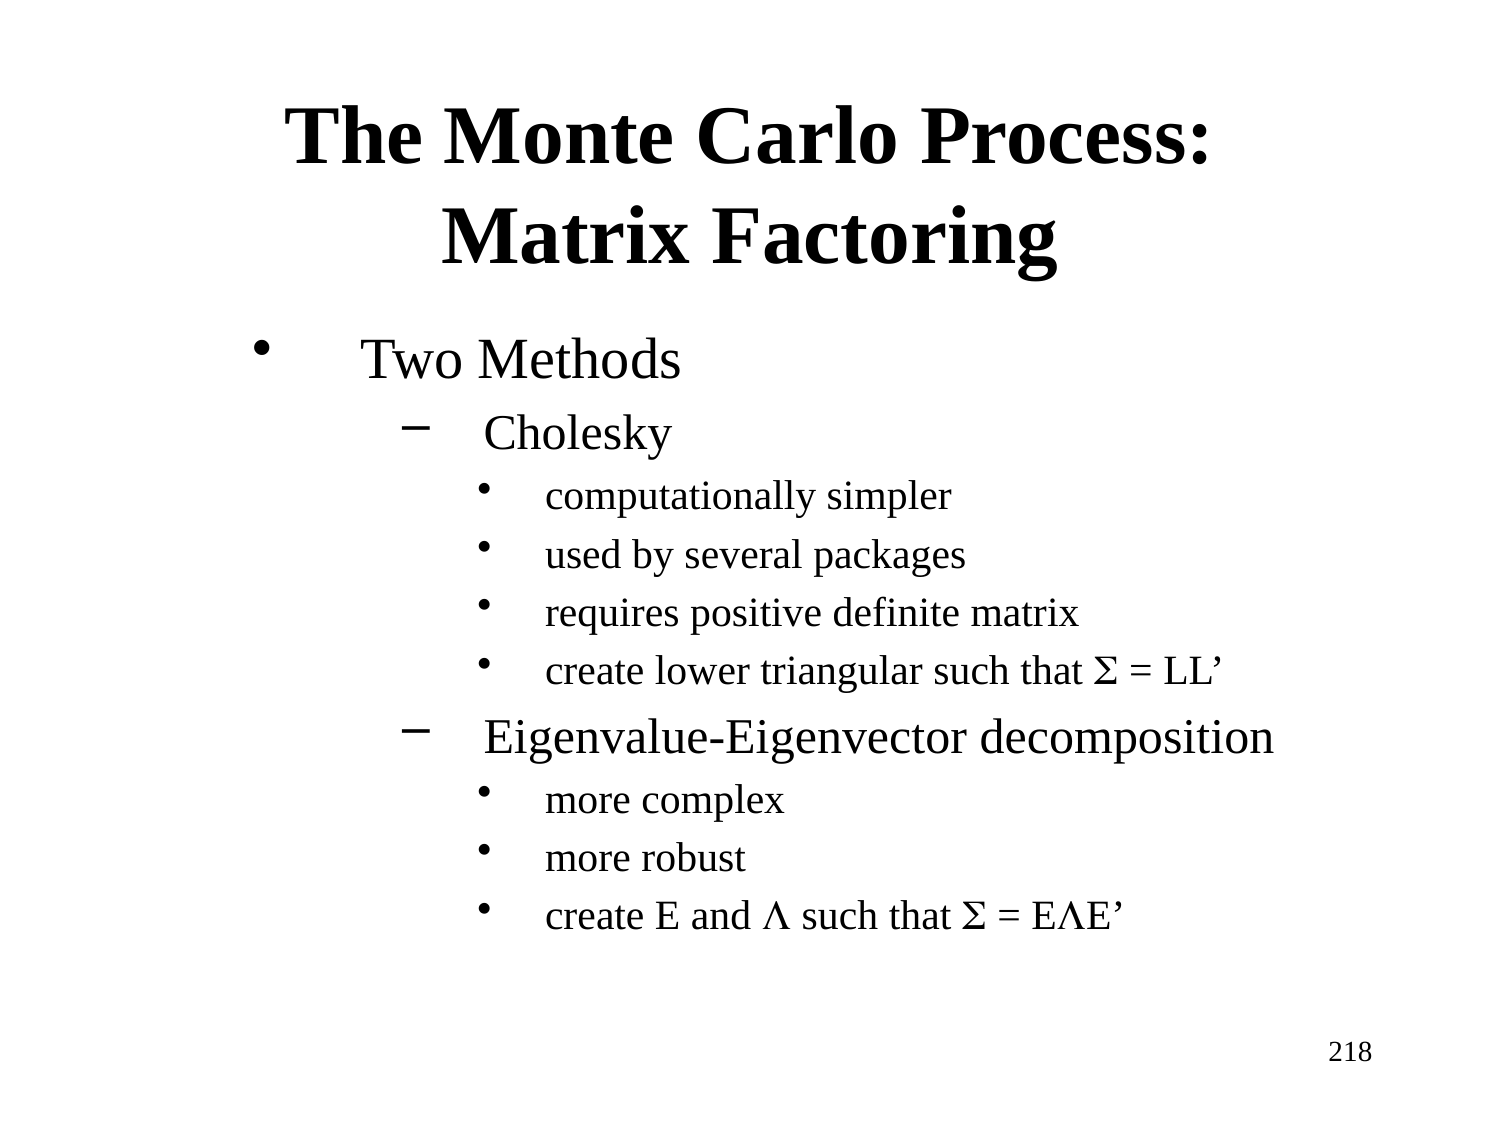

# The Monte Carlo Process: Matrix Factoring
Two Methods
Cholesky
computationally simpler
used by several packages
requires positive definite matrix
create lower triangular such that Σ = LL’
Eigenvalue-Eigenvector decomposition
more complex
more robust
create E and Λ such that Σ = EΛE’
218